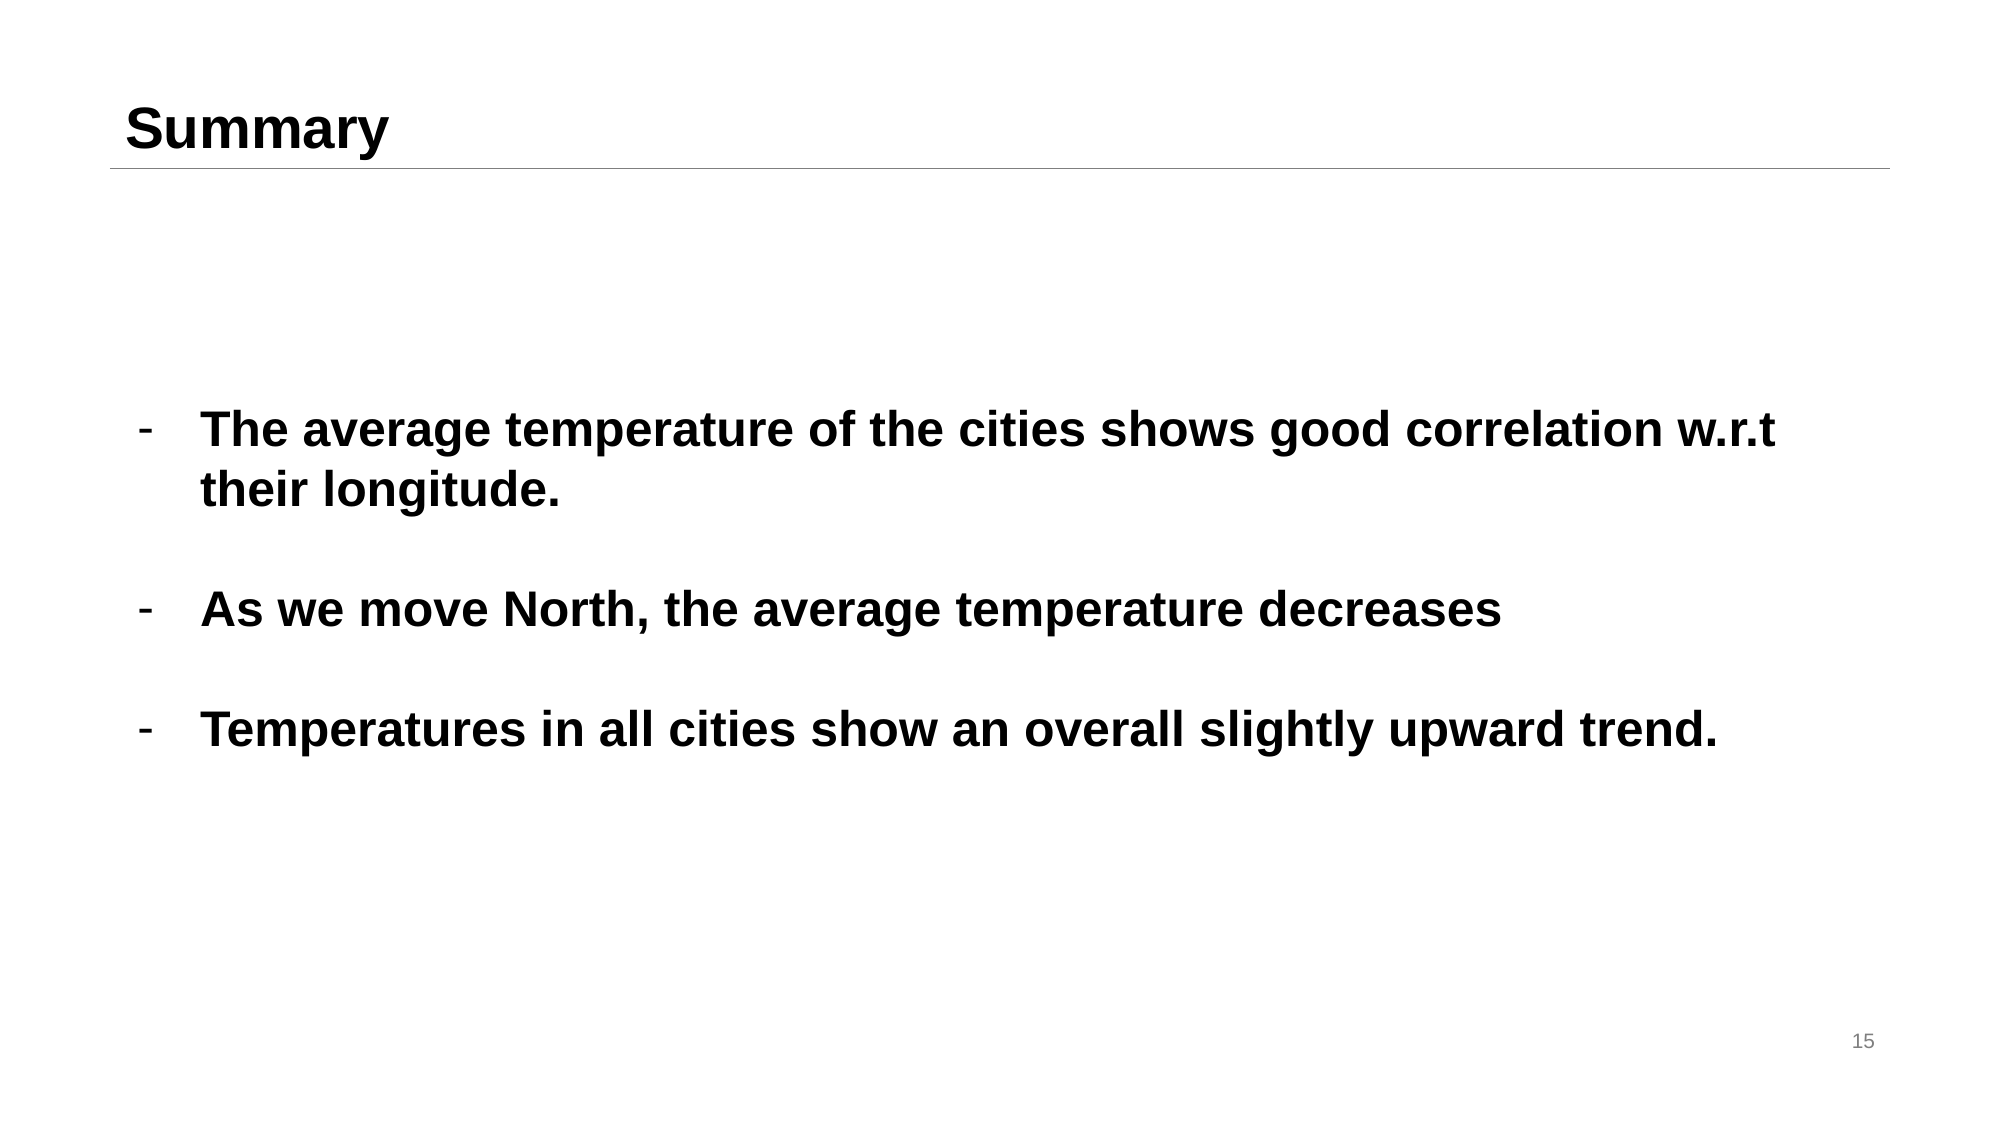

# Summary
The average temperature of the cities shows good correlation w.r.t their longitude.

As we move North, the average temperature decreases

Temperatures in all cities show an overall slightly upward trend.
15